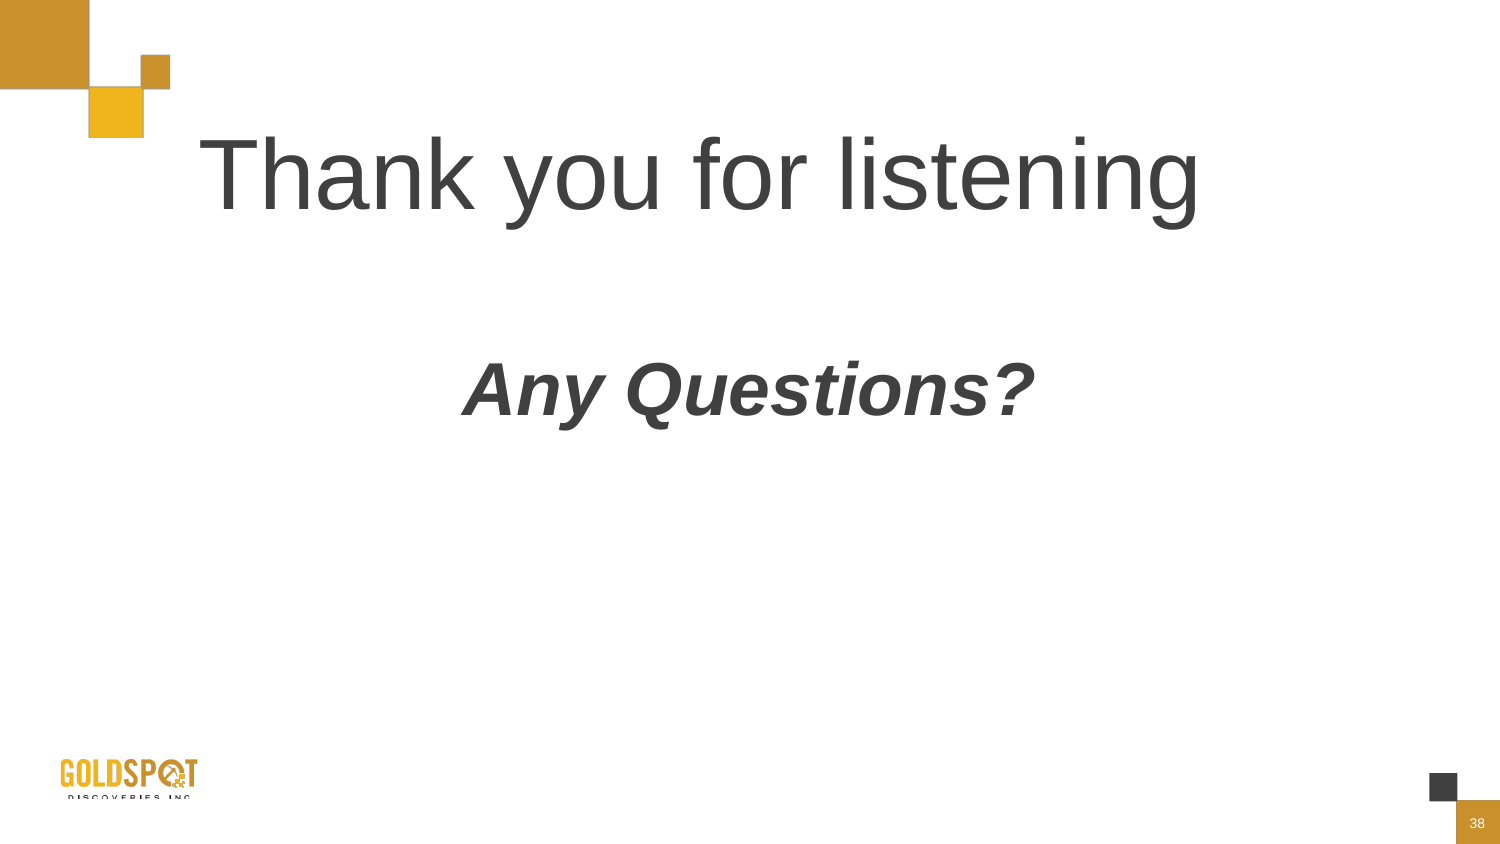

# Thank you for listening

Any Questions?
38